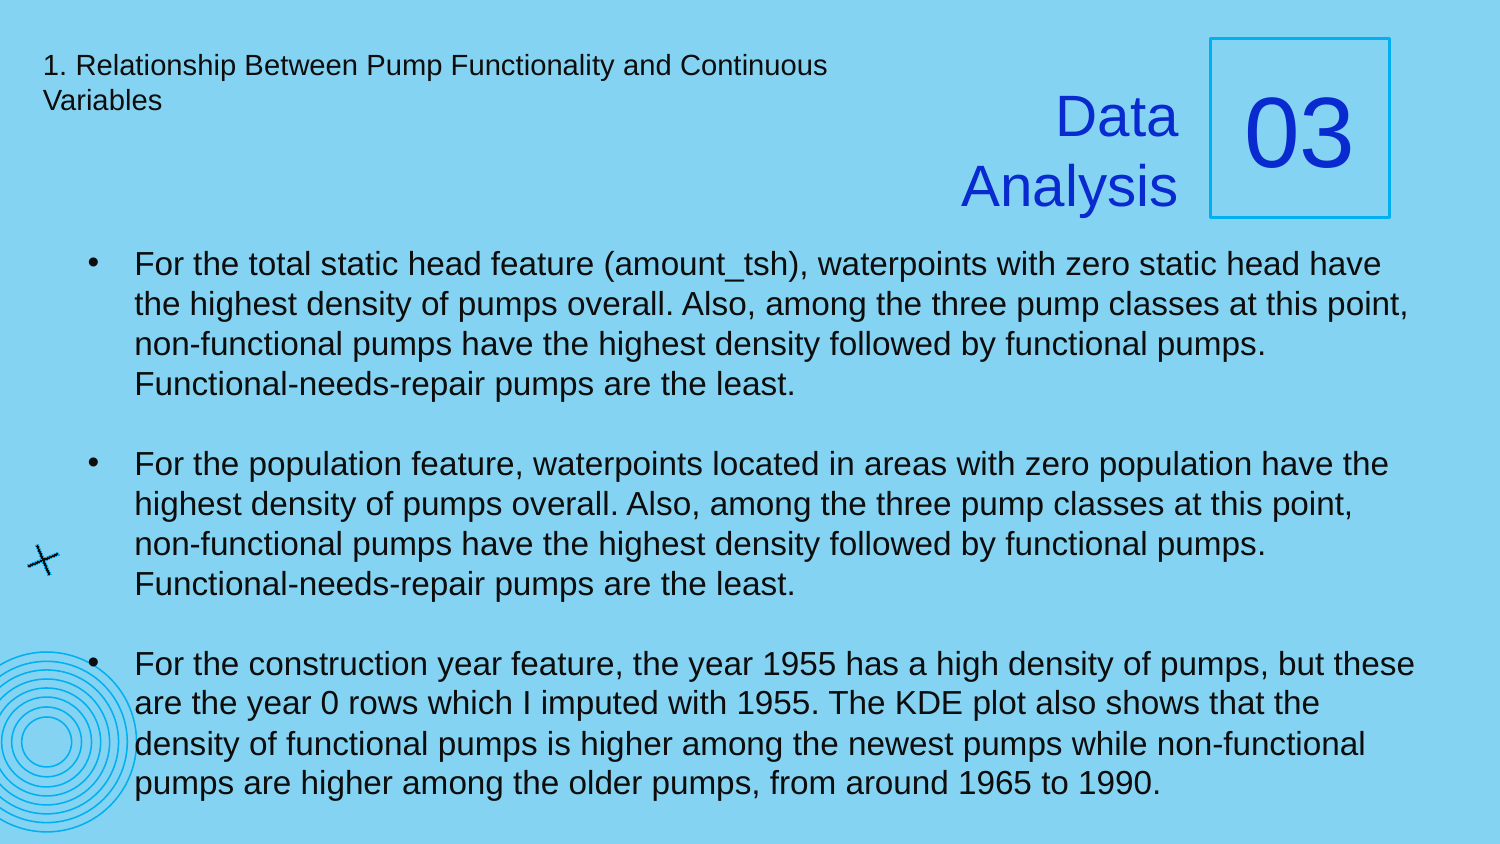

03
1. Relationship Between Pump Functionality and Continuous Variables

Data
Analysis
For the total static head feature (amount_tsh), waterpoints with zero static head have the highest density of pumps overall. Also, among the three pump classes at this point, non-functional pumps have the highest density followed by functional pumps. Functional-needs-repair pumps are the least.

For the population feature, waterpoints located in areas with zero population have the highest density of pumps overall. Also, among the three pump classes at this point, non-functional pumps have the highest density followed by functional pumps. Functional-needs-repair pumps are the least.

For the construction year feature, the year 1955 has a high density of pumps, but these are the year 0 rows which I imputed with 1955. The KDE plot also shows that the density of functional pumps is higher among the newest pumps while non-functional pumps are higher among the older pumps, from around 1965 to 1990.